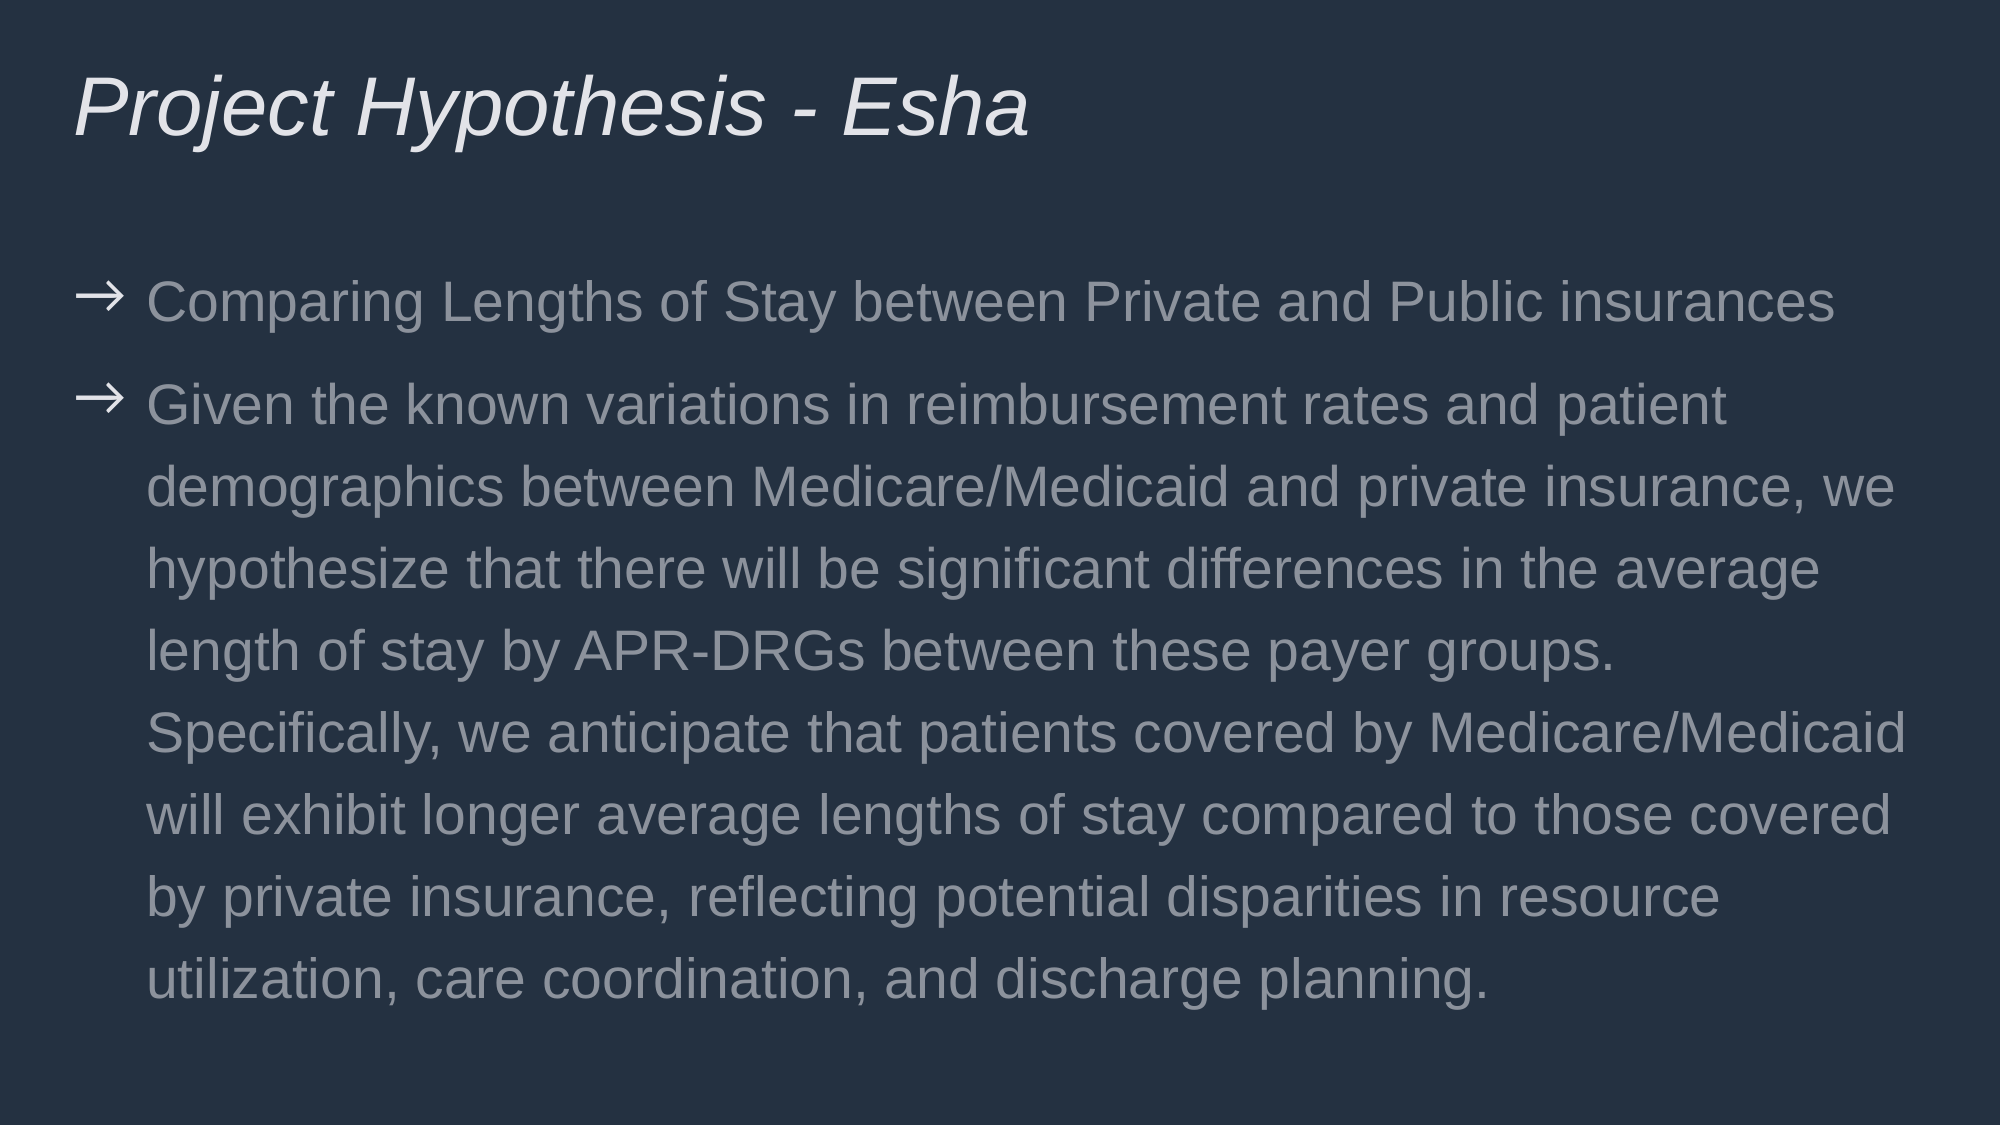

# Project Hypothesis - Esha
Comparing Lengths of Stay between Private and Public insurances
Given the known variations in reimbursement rates and patient demographics between Medicare/Medicaid and private insurance, we hypothesize that there will be significant differences in the average length of stay by APR-DRGs between these payer groups. Specifically, we anticipate that patients covered by Medicare/Medicaid will exhibit longer average lengths of stay compared to those covered by private insurance, reflecting potential disparities in resource utilization, care coordination, and discharge planning.